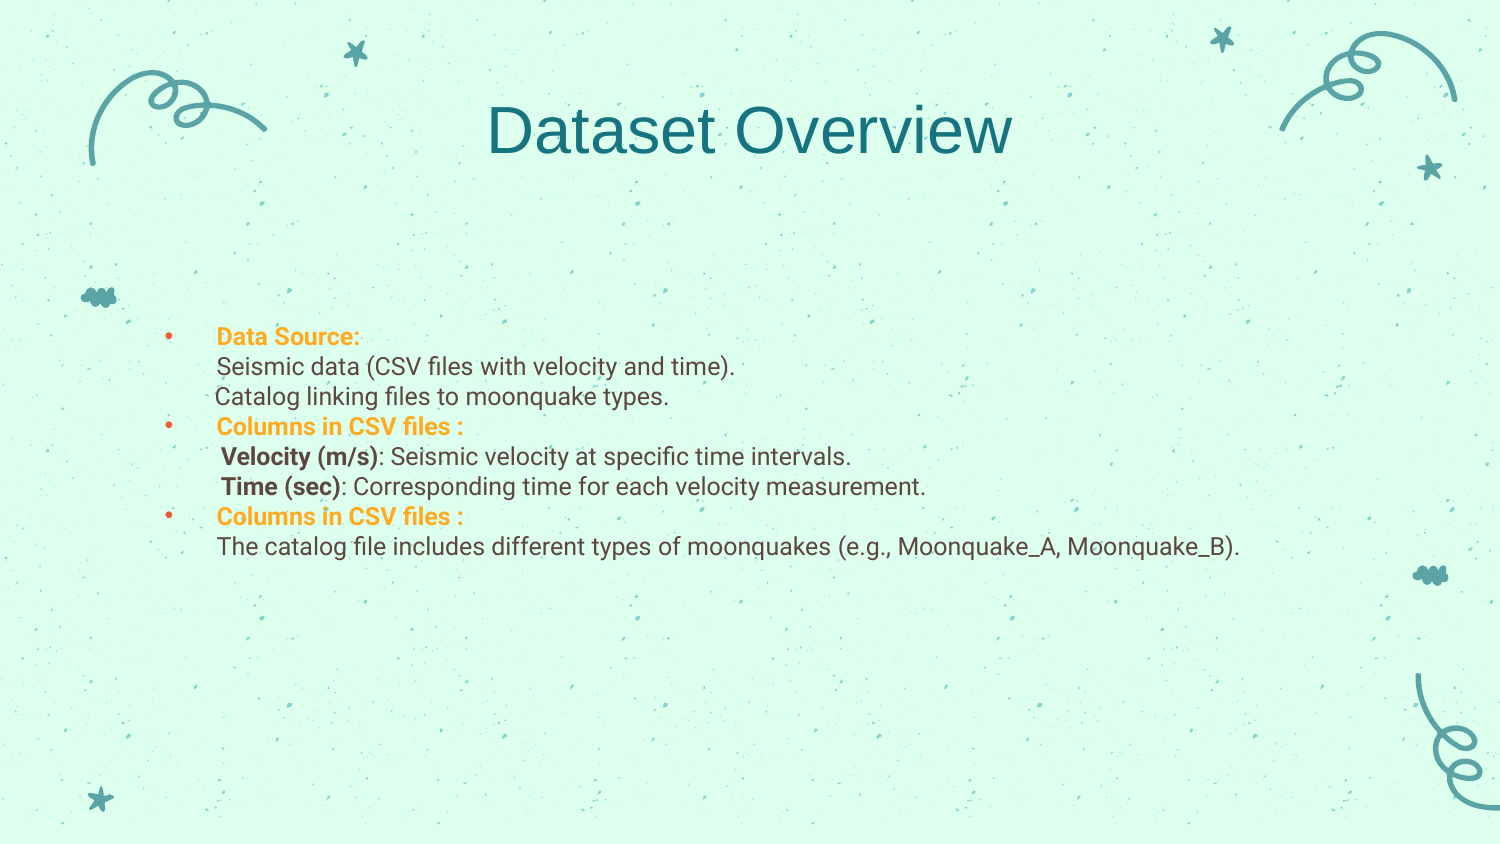

# Dataset Overview
Data Source:
Seismic data (CSV files with velocity and time).
        Catalog linking files to moonquake types.
Columns in CSV files :
         Velocity (m/s): Seismic velocity at specific time intervals.
         Time (sec): Corresponding time for each velocity measurement.
Columns in CSV files :
The catalog file includes different types of moonquakes (e.g., Moonquake_A, Moonquake_B).